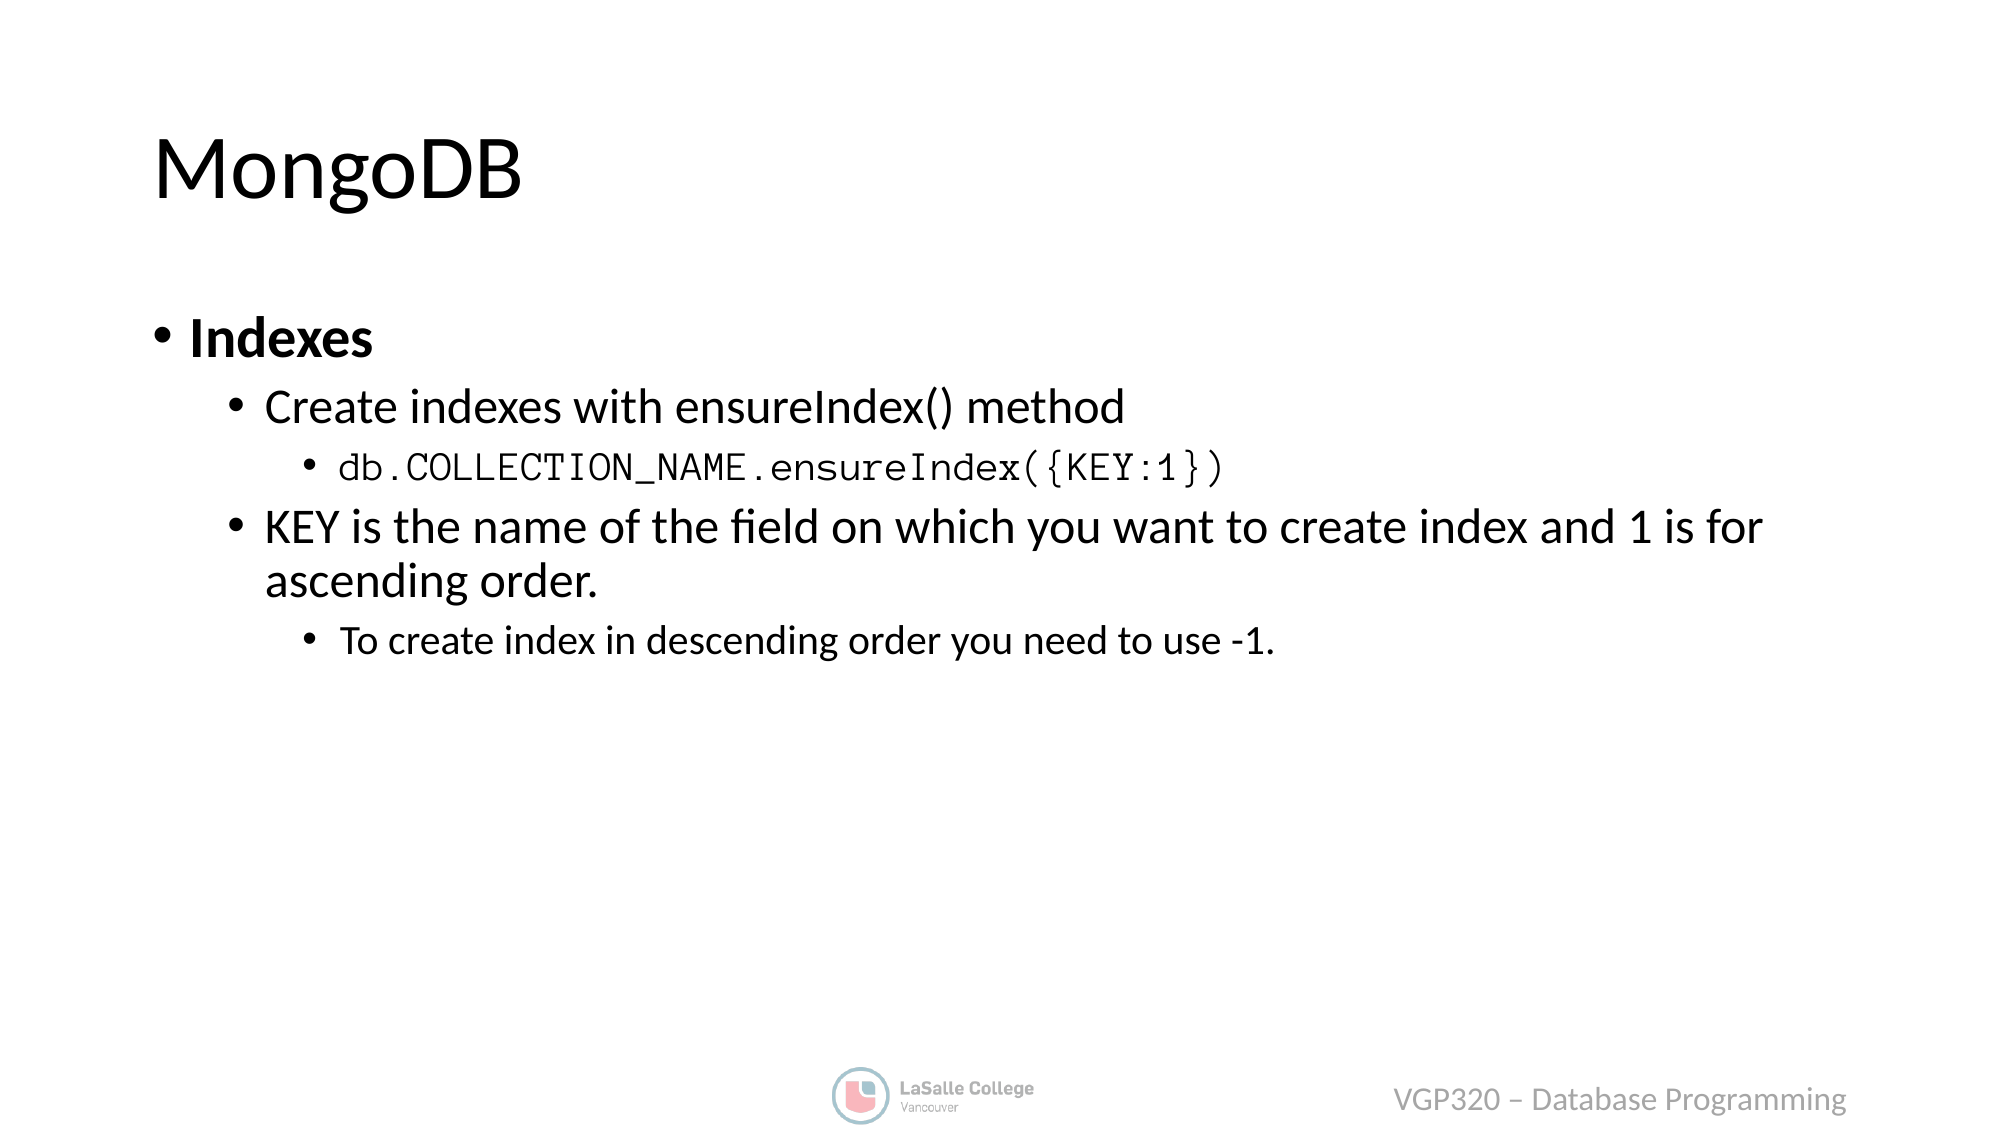

# MongoDB
Indexes
Create indexes with ensureIndex() method
db.COLLECTION_NAME.ensureIndex({KEY:1})
KEY is the name of the field on which you want to create index and 1 is for ascending order.
To create index in descending order you need to use -1.